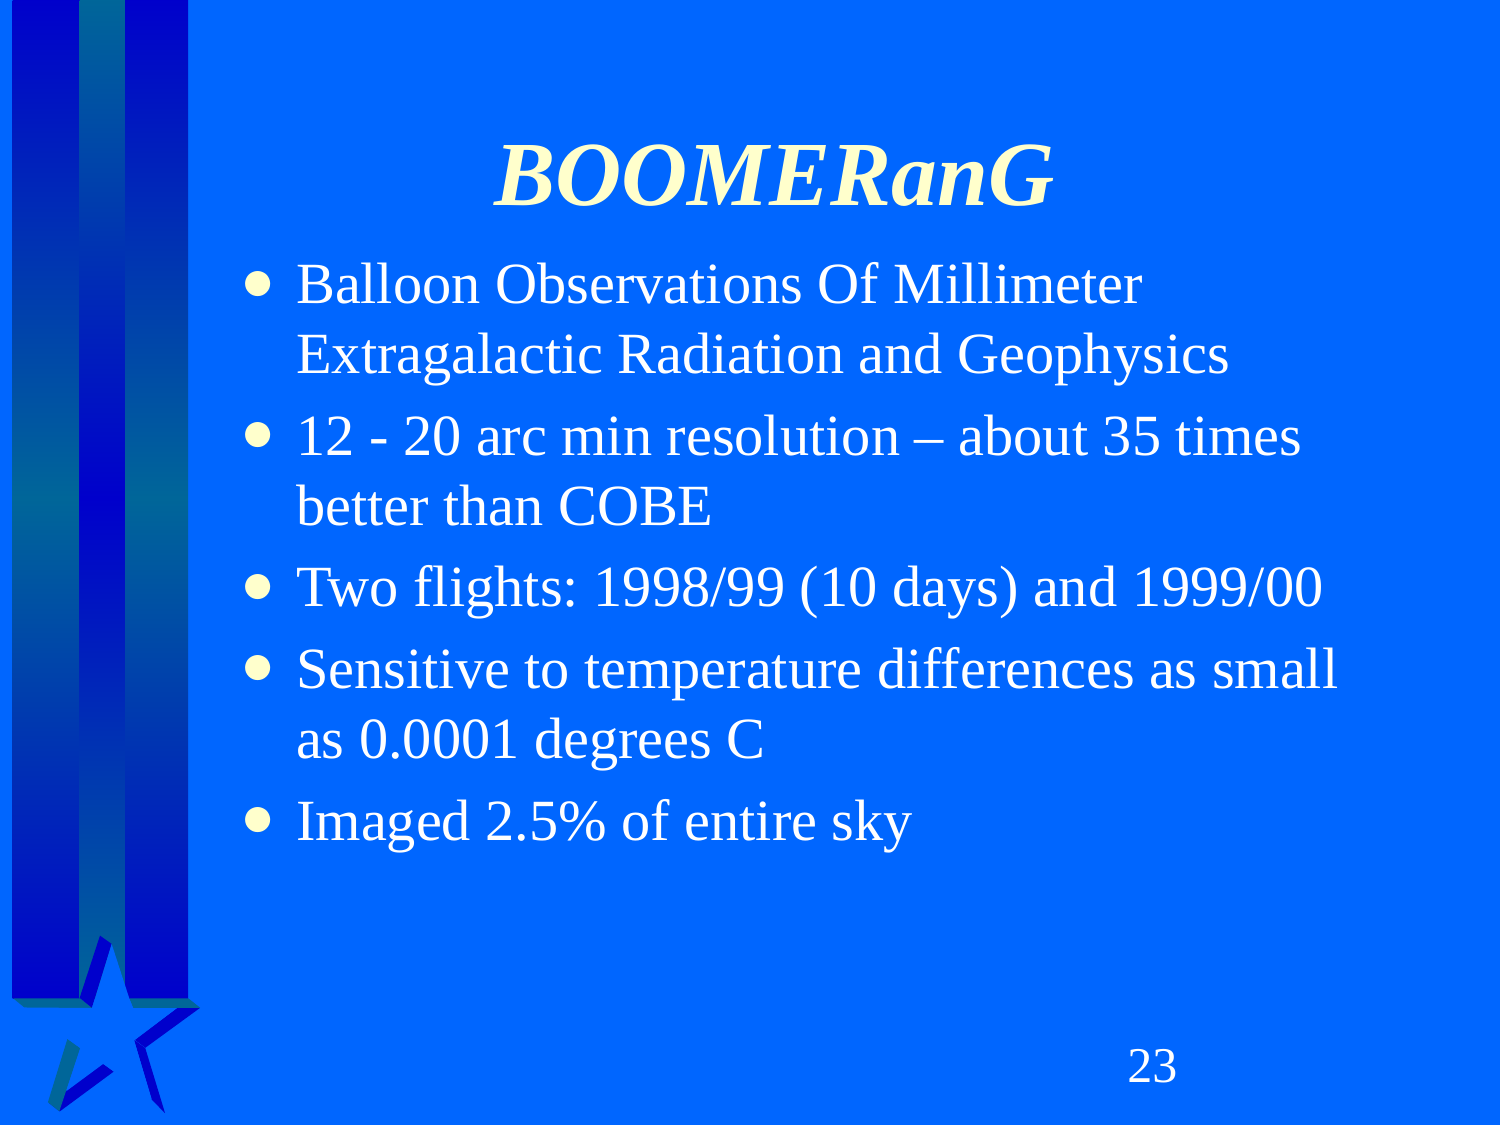

# BOOMERanG
Balloon Observations Of Millimeter Extragalactic Radiation and Geophysics
12 - 20 arc min resolution – about 35 times better than COBE
Two flights: 1998/99 (10 days) and 1999/00
Sensitive to temperature differences as small as 0.0001 degrees C
Imaged 2.5% of entire sky

23